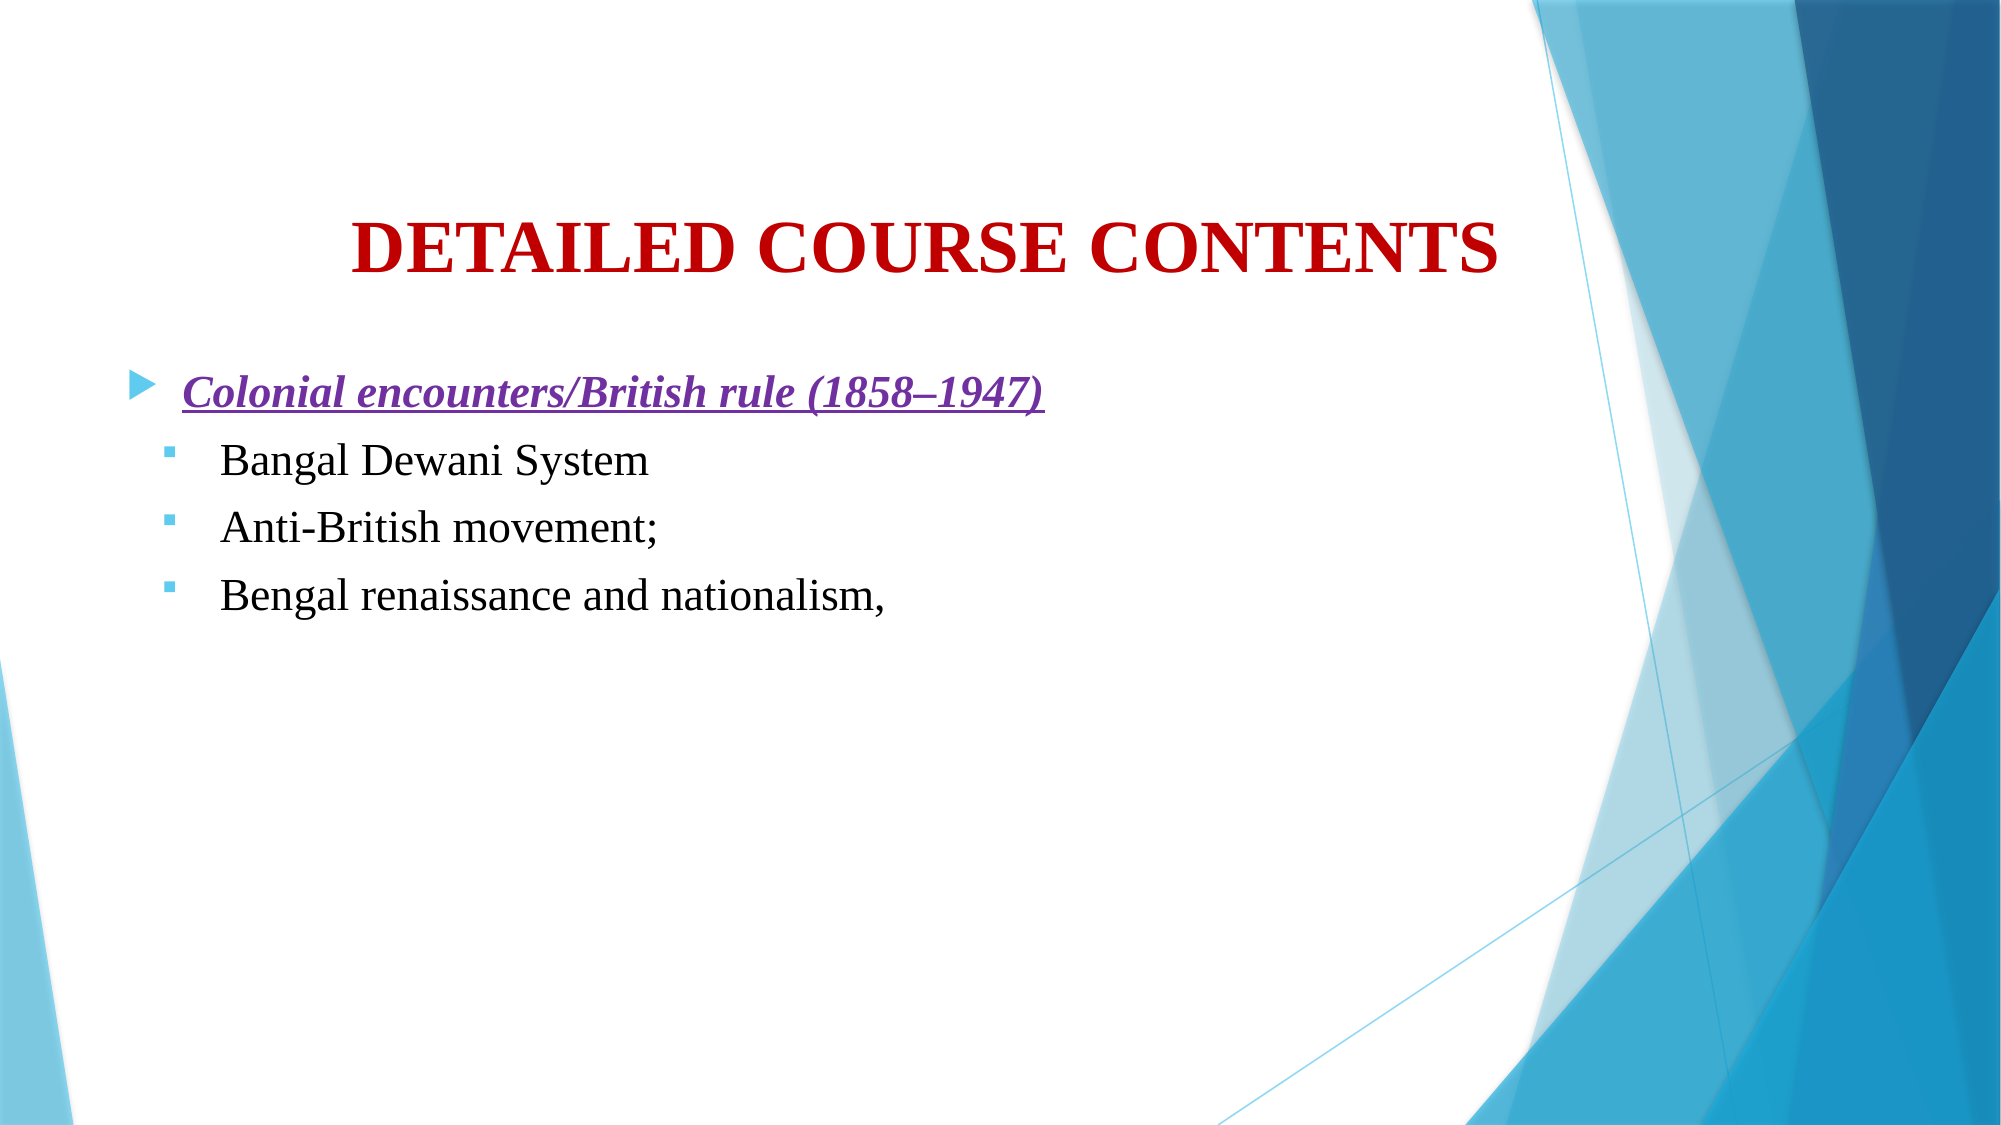

# DETAILED COURSE CONTENTS
Colonial encounters/British rule (1858–1947)
Bangal Dewani System
Anti-British movement;
Bengal renaissance and nationalism,